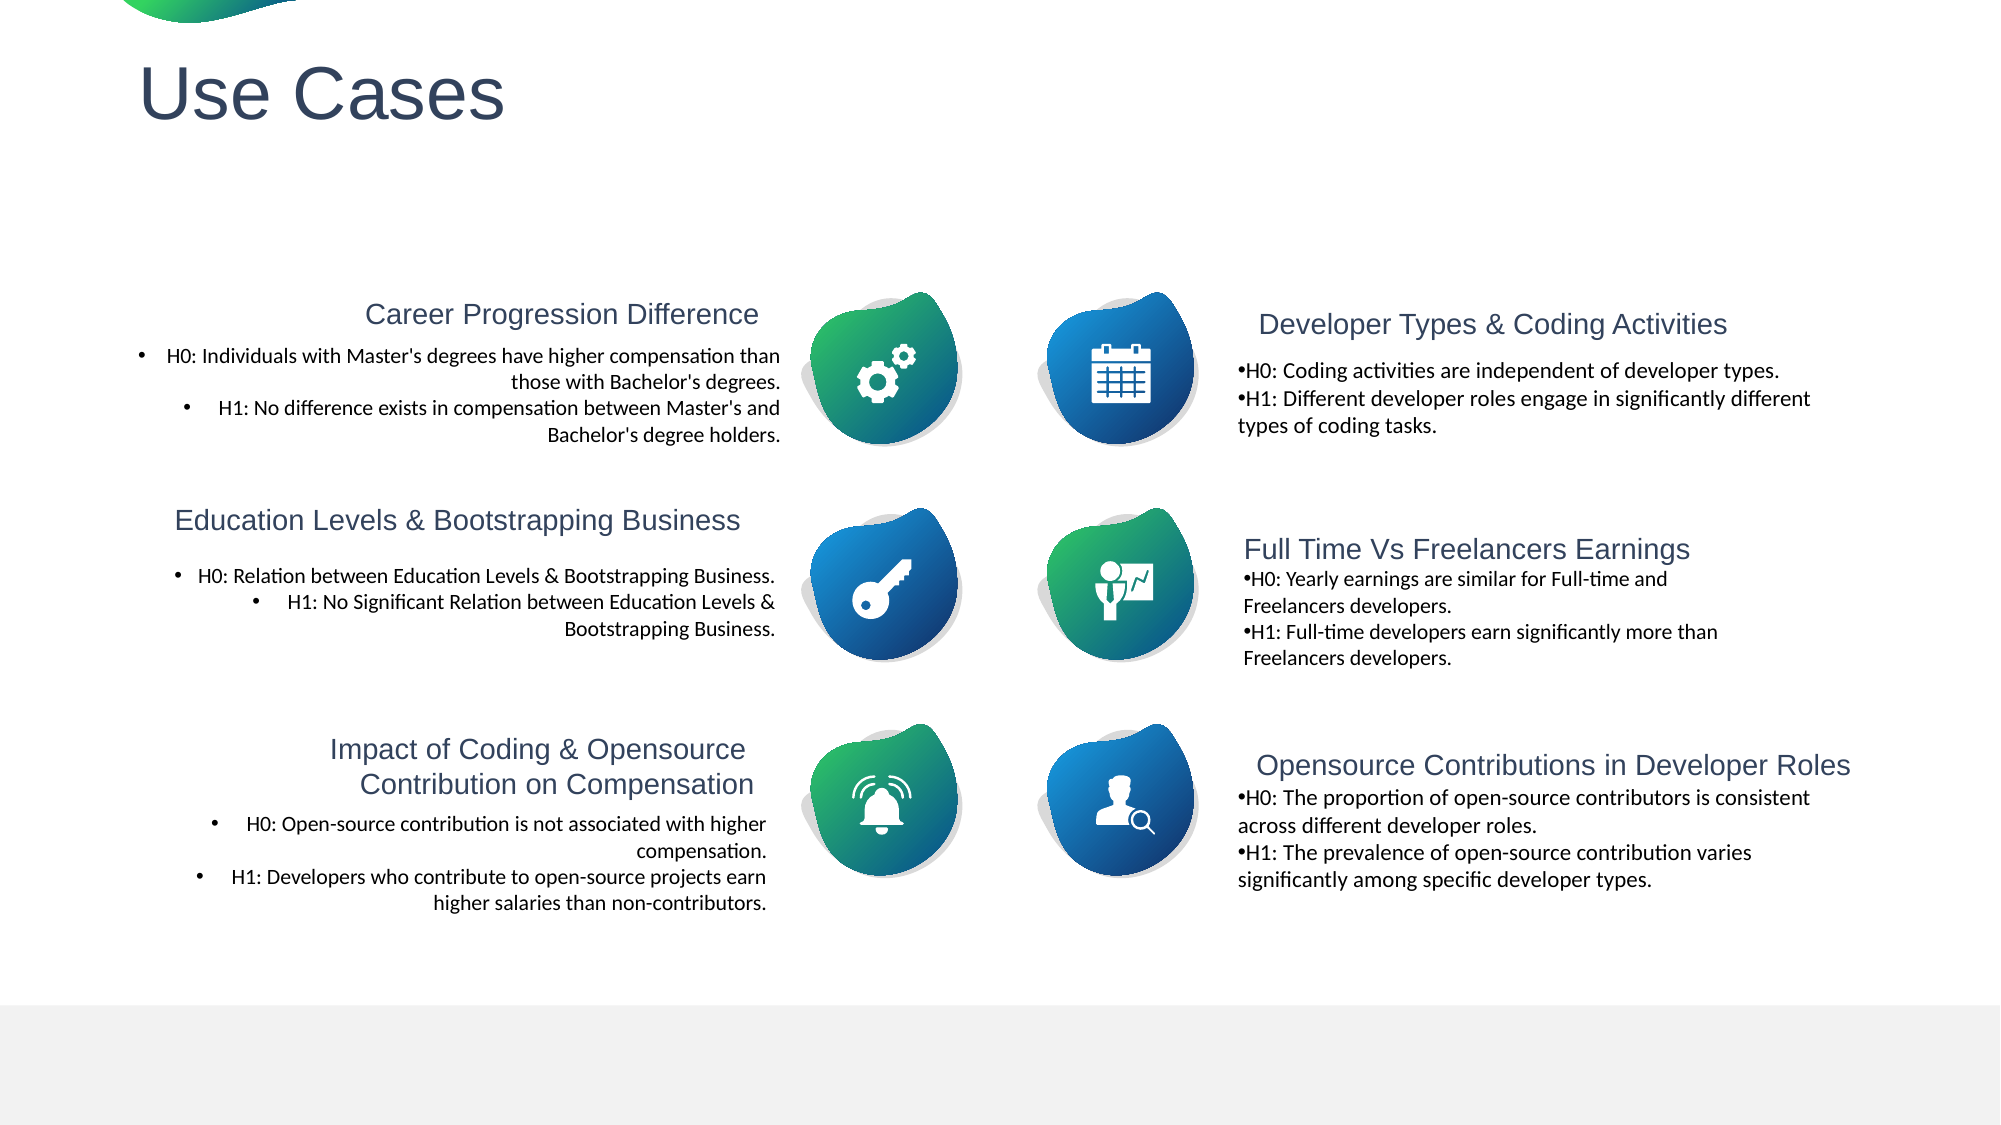

Use Cases

Career Progression Difference

Developer Types & Coding Activities
H0: Individuals with Master's degrees have higher compensation than those with Bachelor's degrees.
H1: No difference exists in compensation between Master's and Bachelor's degree holders.

H0: Coding activities are independent of developer types.
H1: Different developer roles engage in significantly different types of coding tasks.
Education Levels & Bootstrapping Business

Full Time Vs Freelancers Earnings
H0: Relation between Education Levels & Bootstrapping Business.
H1: No Significant Relation between Education Levels & Bootstrapping Business.
H0: Yearly earnings are similar for Full-time and Freelancers developers.
H1: Full-time developers earn significantly more than Freelancers developers.

Impact of Coding & Opensource
Contribution on Compensation
Opensource Contributions in Developer Roles

H0: The proportion of open-source contributors is consistent across different developer roles.
H1: The prevalence of open-source contribution varies significantly among specific developer types.

H0: Open-source contribution is not associated with higher compensation.
H1: Developers who contribute to open-source projects earn higher salaries than non-contributors.